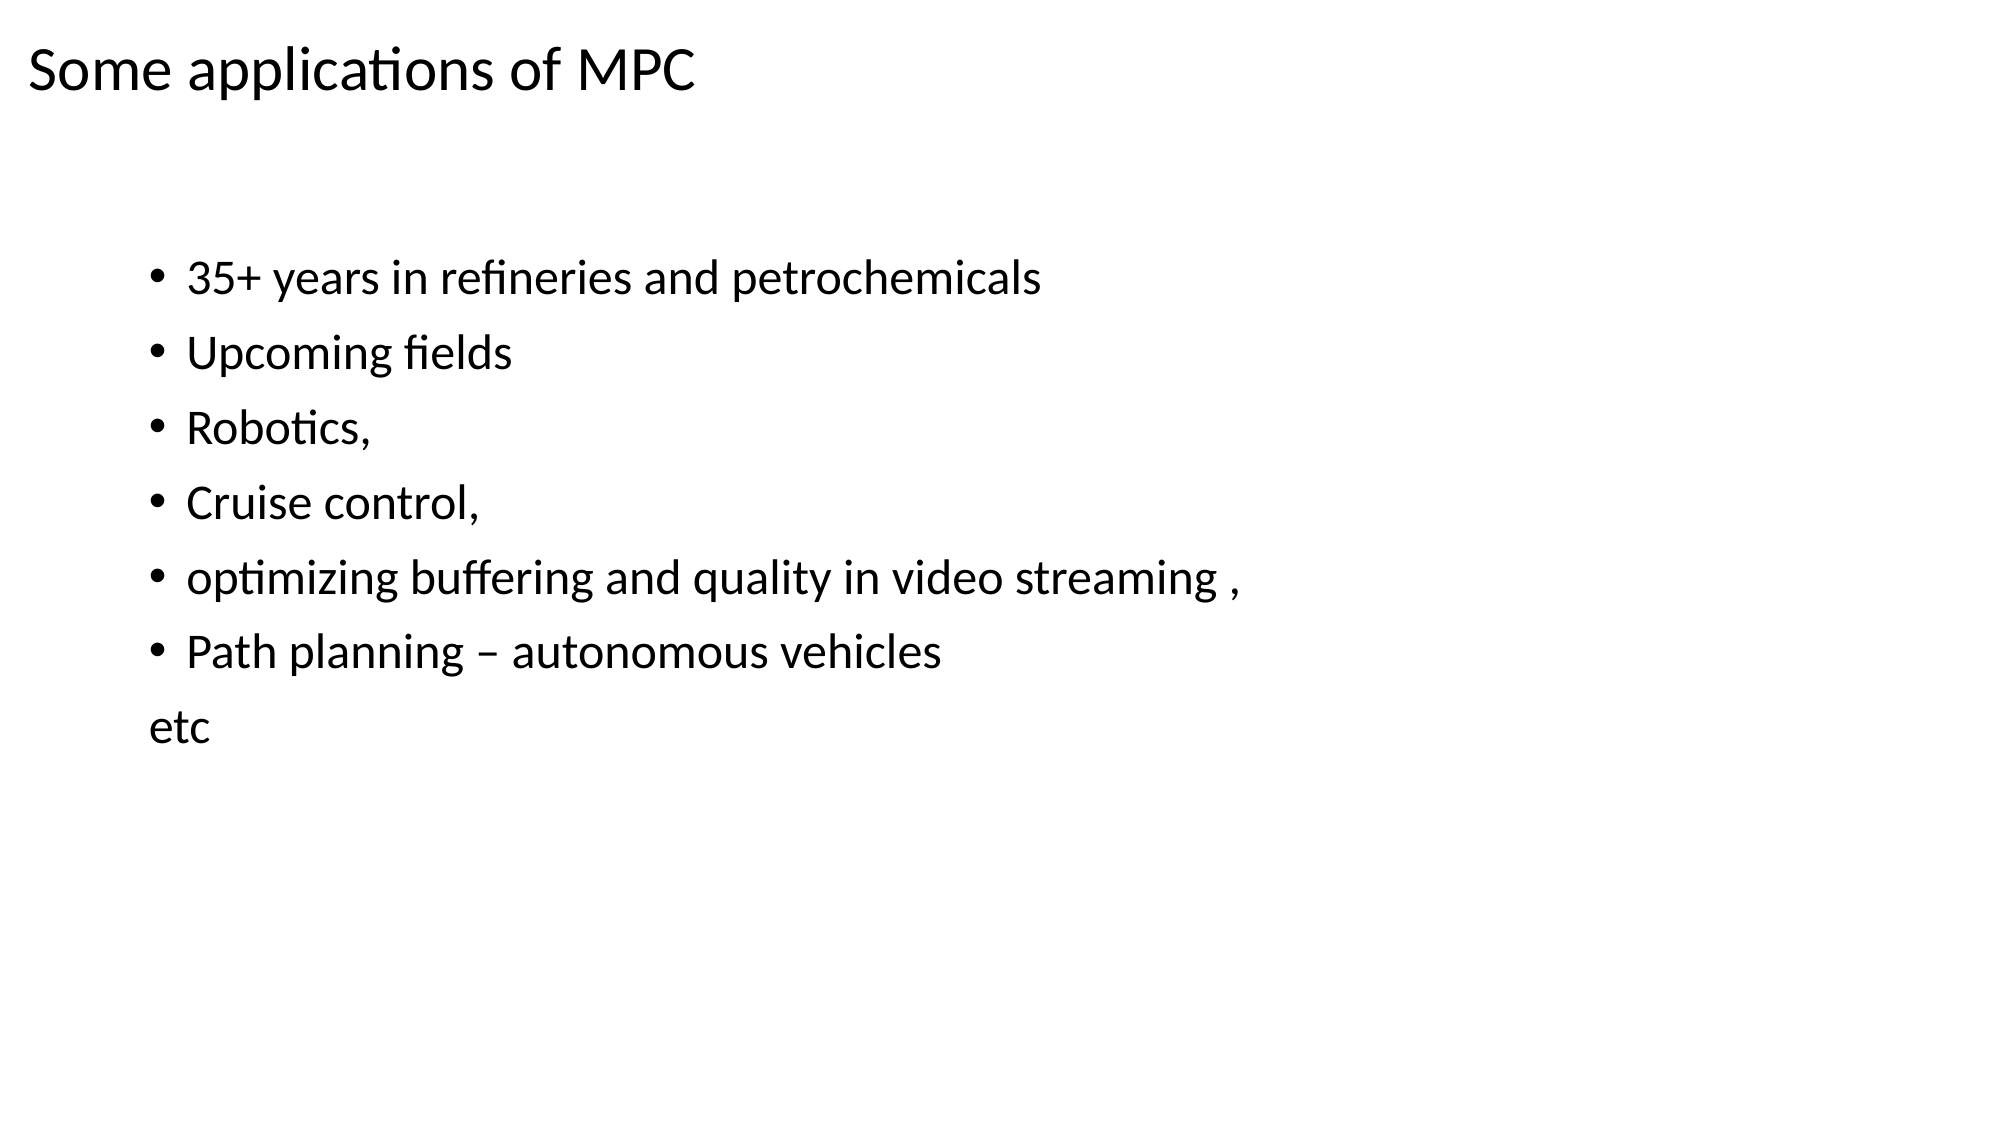

# Some applications of MPC
35+ years in refineries and petrochemicals
Upcoming fields
Robotics,
Cruise control,
optimizing buffering and quality in video streaming ,
Path planning – autonomous vehicles
etc